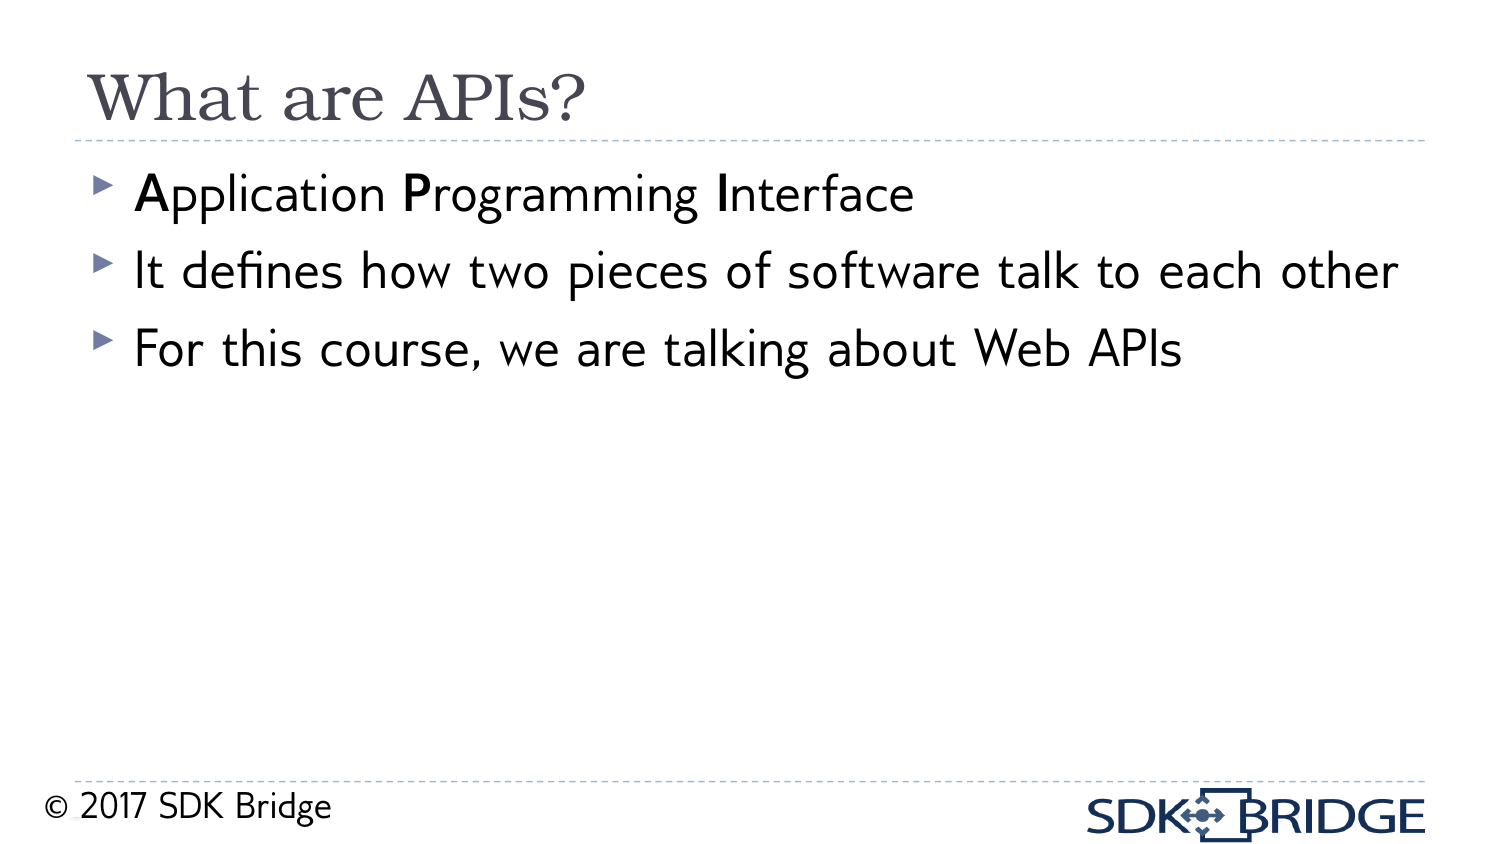

# What are APIs?
Application Programming Interface
It defines how two pieces of software talk to each other
For this course, we are talking about Web APIs